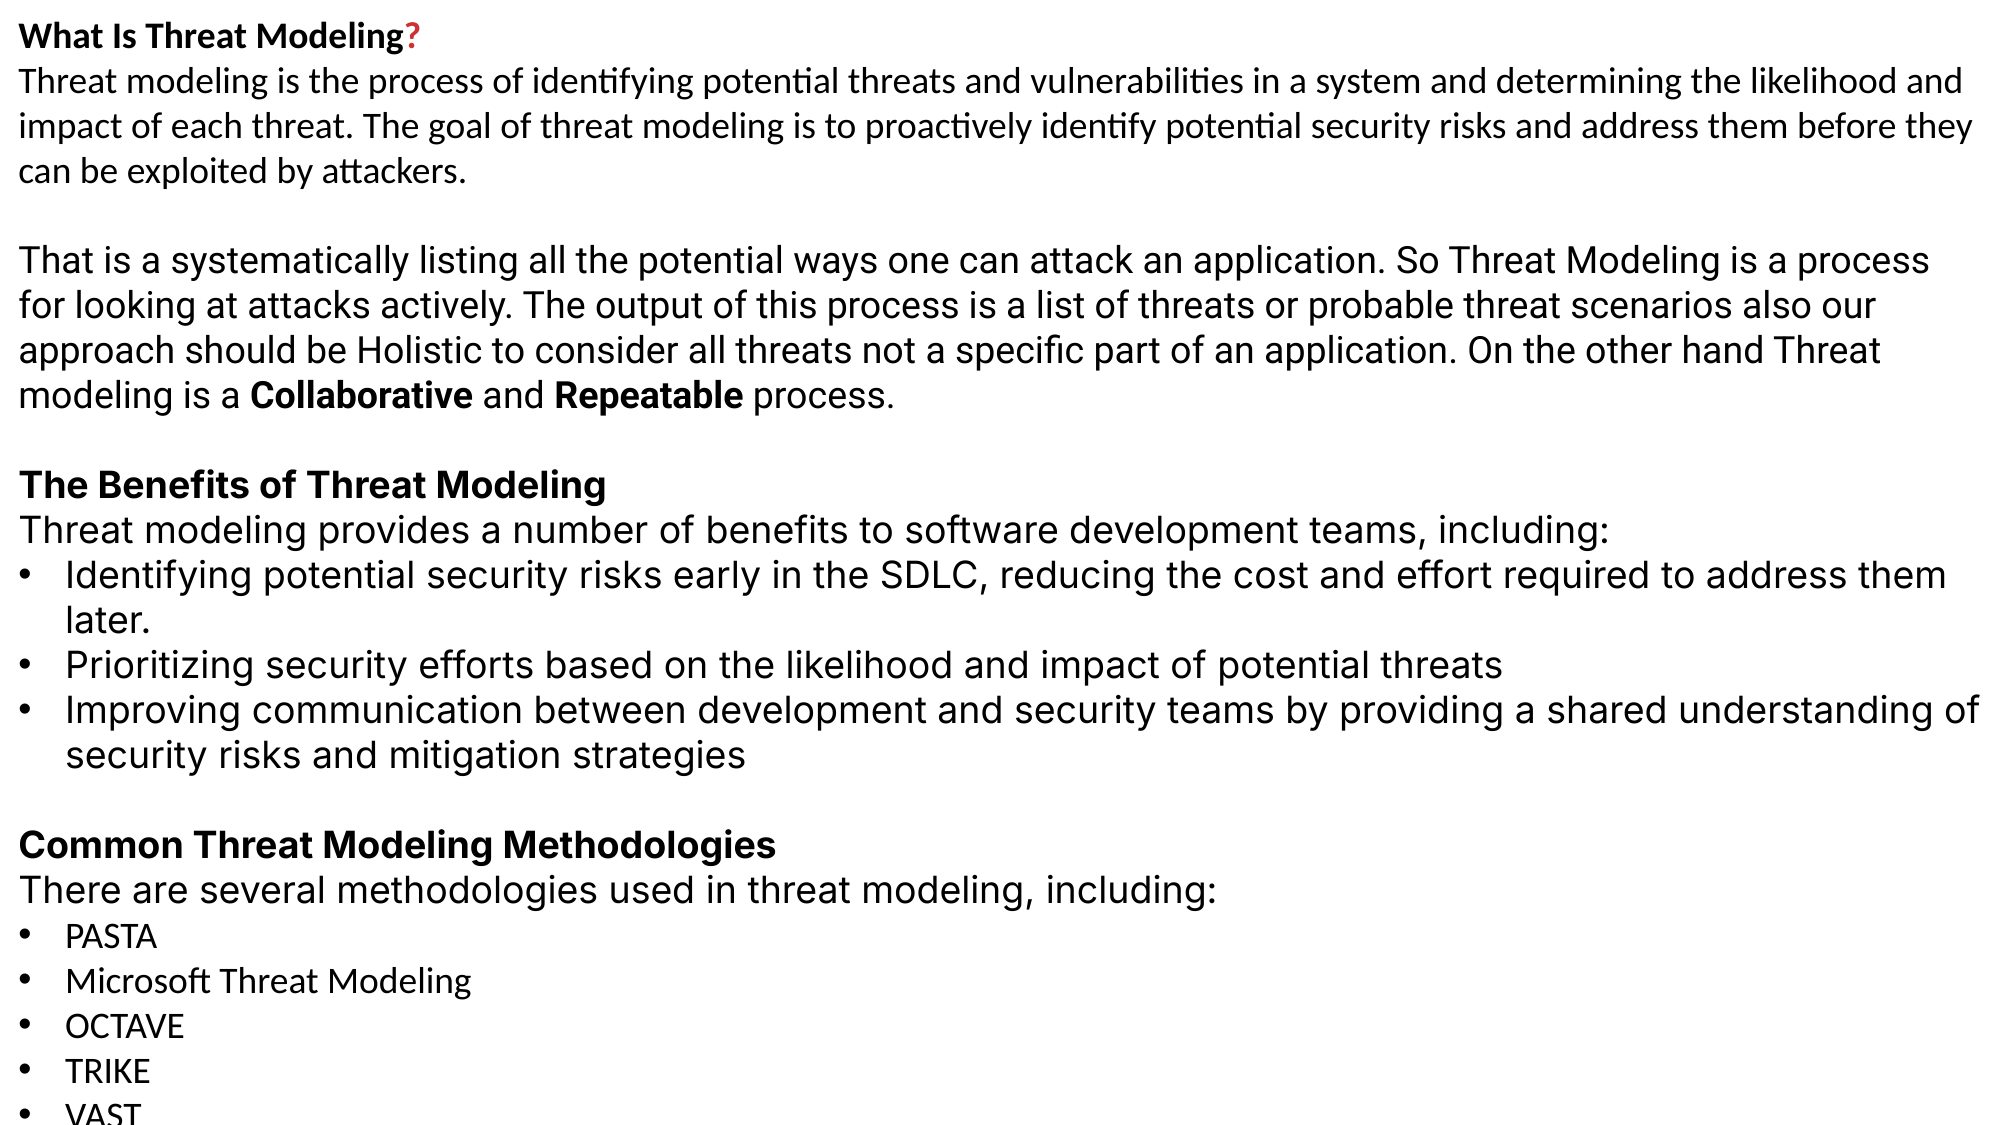

What Is Threat Modeling?
Threat modeling is the process of identifying potential threats and vulnerabilities in a system and determining the likelihood and impact of each threat. The goal of threat modeling is to proactively identify potential security risks and address them before they can be exploited by attackers.
That is a systematically listing all the potential ways one can attack an application. So Threat Modeling is a process for looking at attacks actively. The output of this process is a list of threats or probable threat scenarios also our approach should be Holistic to consider all threats not a specific part of an application. On the other hand Threat modeling is a Collaborative and Repeatable process.

The Benefits of Threat Modeling
Threat modeling provides a number of benefits to software development teams, including:
Identifying potential security risks early in the SDLC, reducing the cost and effort required to address them later.
Prioritizing security efforts based on the likelihood and impact of potential threats
Improving communication between development and security teams by providing a shared understanding of security risks and mitigation strategies

Common Threat Modeling Methodologies
There are several methodologies used in threat modeling, including:
PASTA
Microsoft Threat Modeling
OCTAVE
TRIKE
VAST